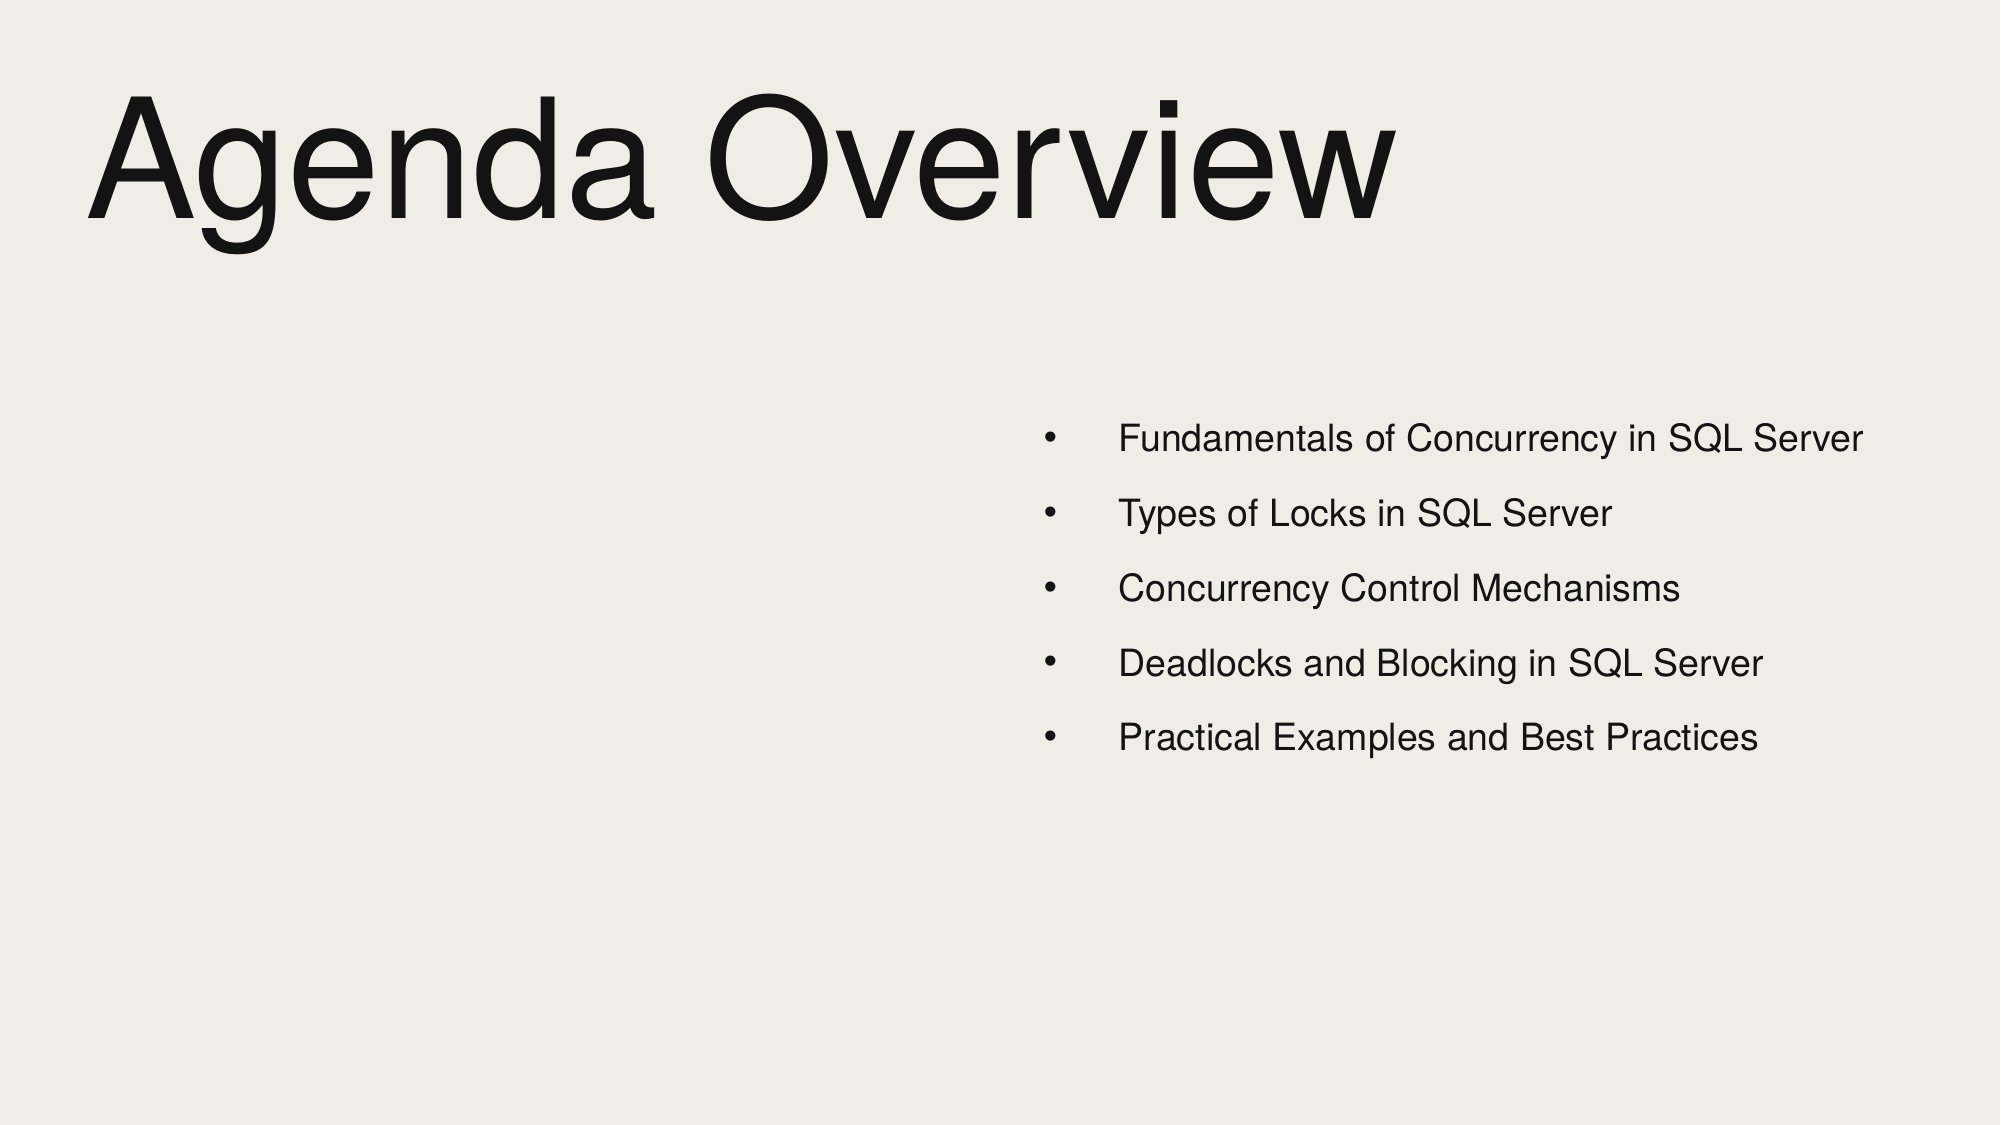

# Agenda Overview
Fundamentals of Concurrency in SQL Server
Types of Locks in SQL Server
Concurrency Control Mechanisms
Deadlocks and Blocking in SQL Server
Practical Examples and Best Practices